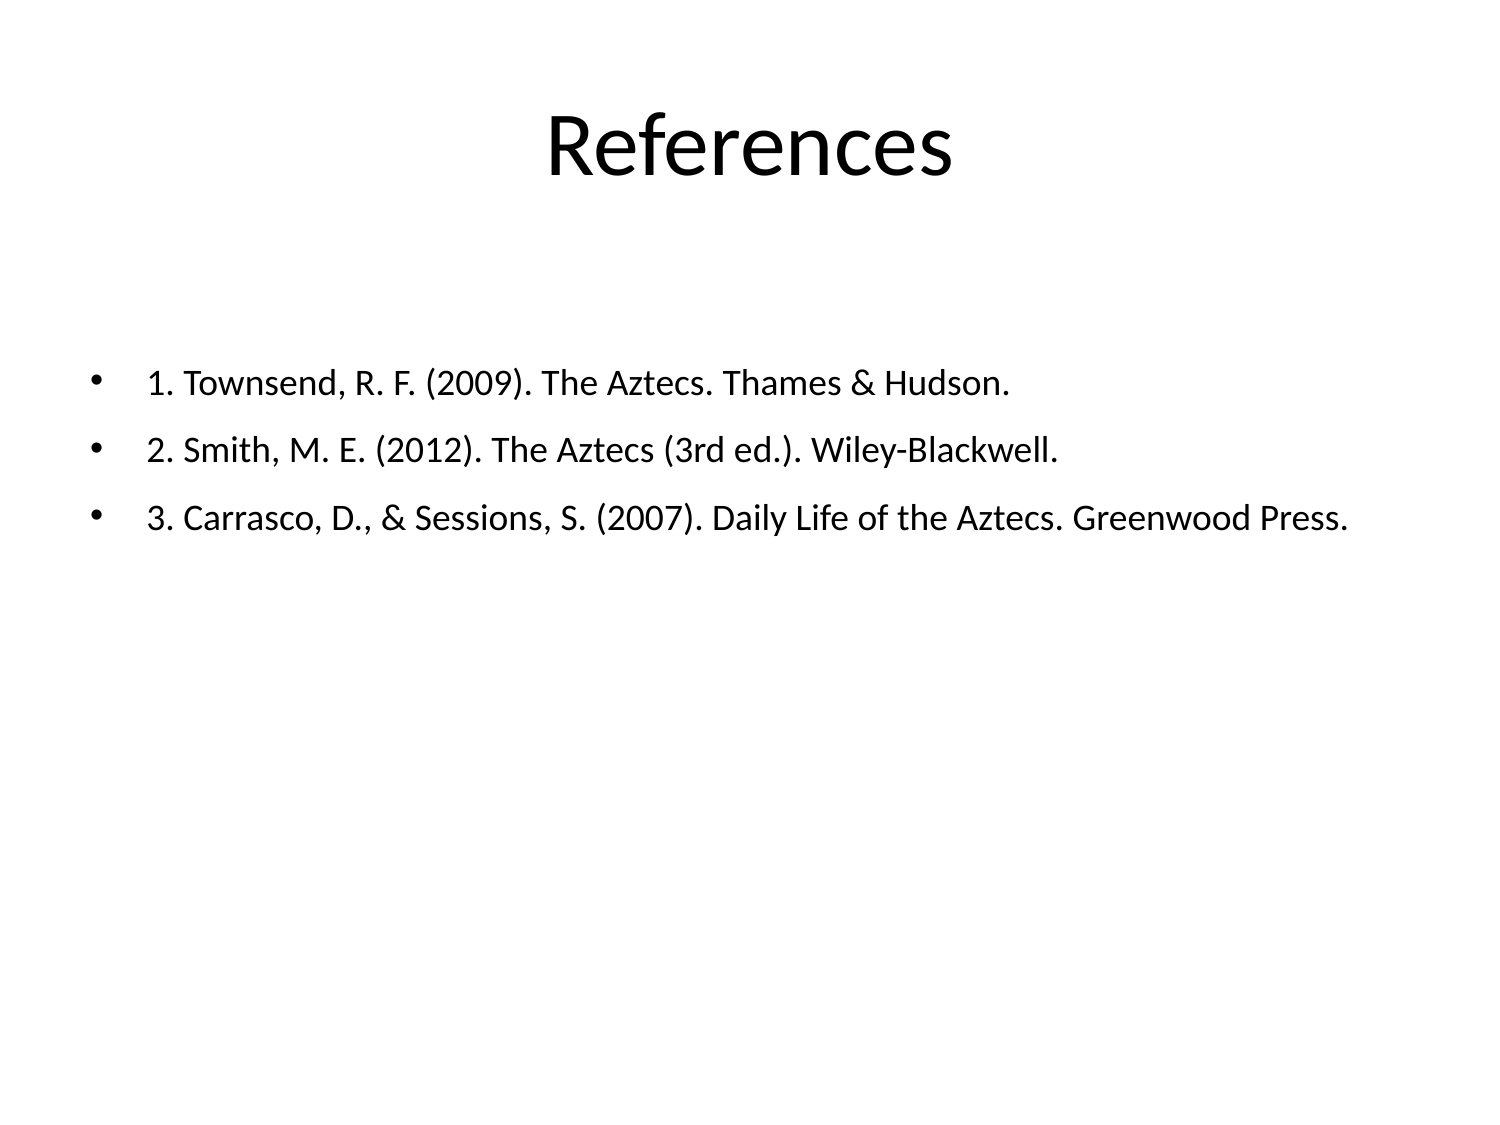

# References

1. Townsend, R. F. (2009). The Aztecs. Thames & Hudson.
2. Smith, M. E. (2012). The Aztecs (3rd ed.). Wiley-Blackwell.
3. Carrasco, D., & Sessions, S. (2007). Daily Life of the Aztecs. Greenwood Press.